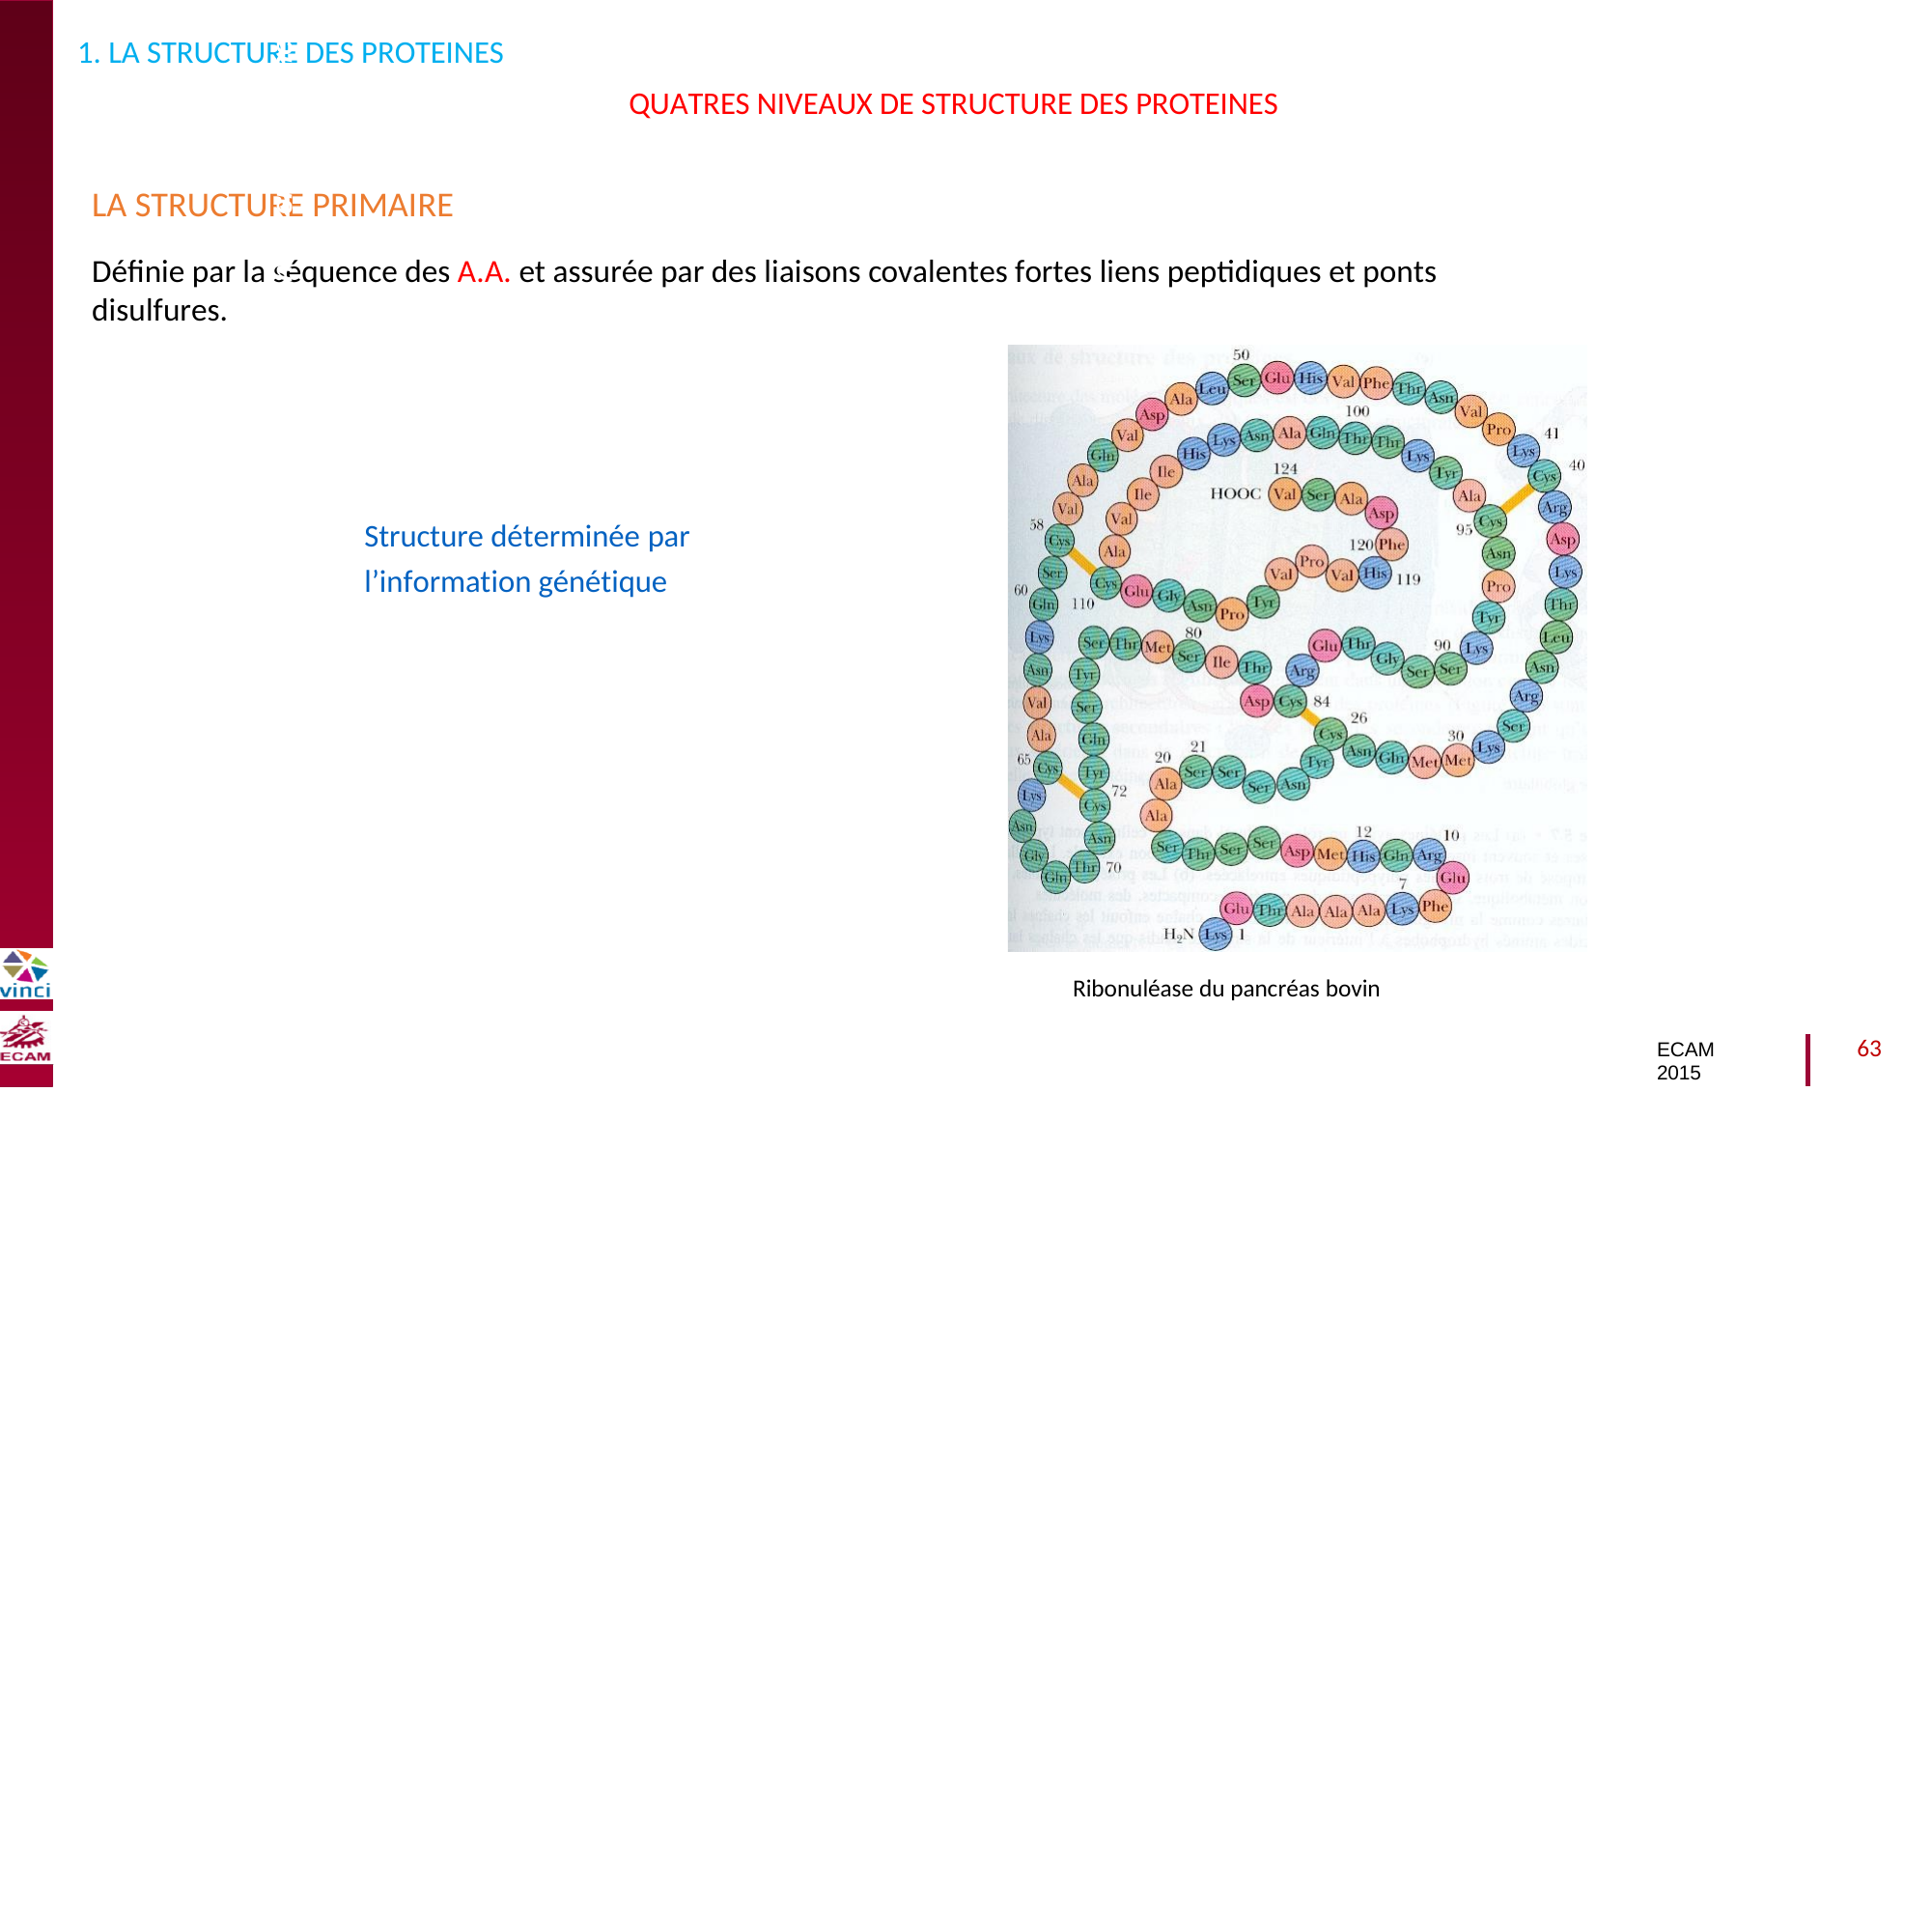

1. LA STRUCTURE DES PROTEINES
QUATRES NIVEAUX DE STRUCTURE DES PROTEINES
LA STRUCTURE PRIMAIRE
Définie par la séquence des A.A. et assurée par des liaisons covalentes fortes liens peptidiques et ponts disulfures.
B2040-Chimie du vivant et environnement

Structure déterminée par
l’information génétique

Ribonuléase du pancréas bovin

63
ECAM 2015